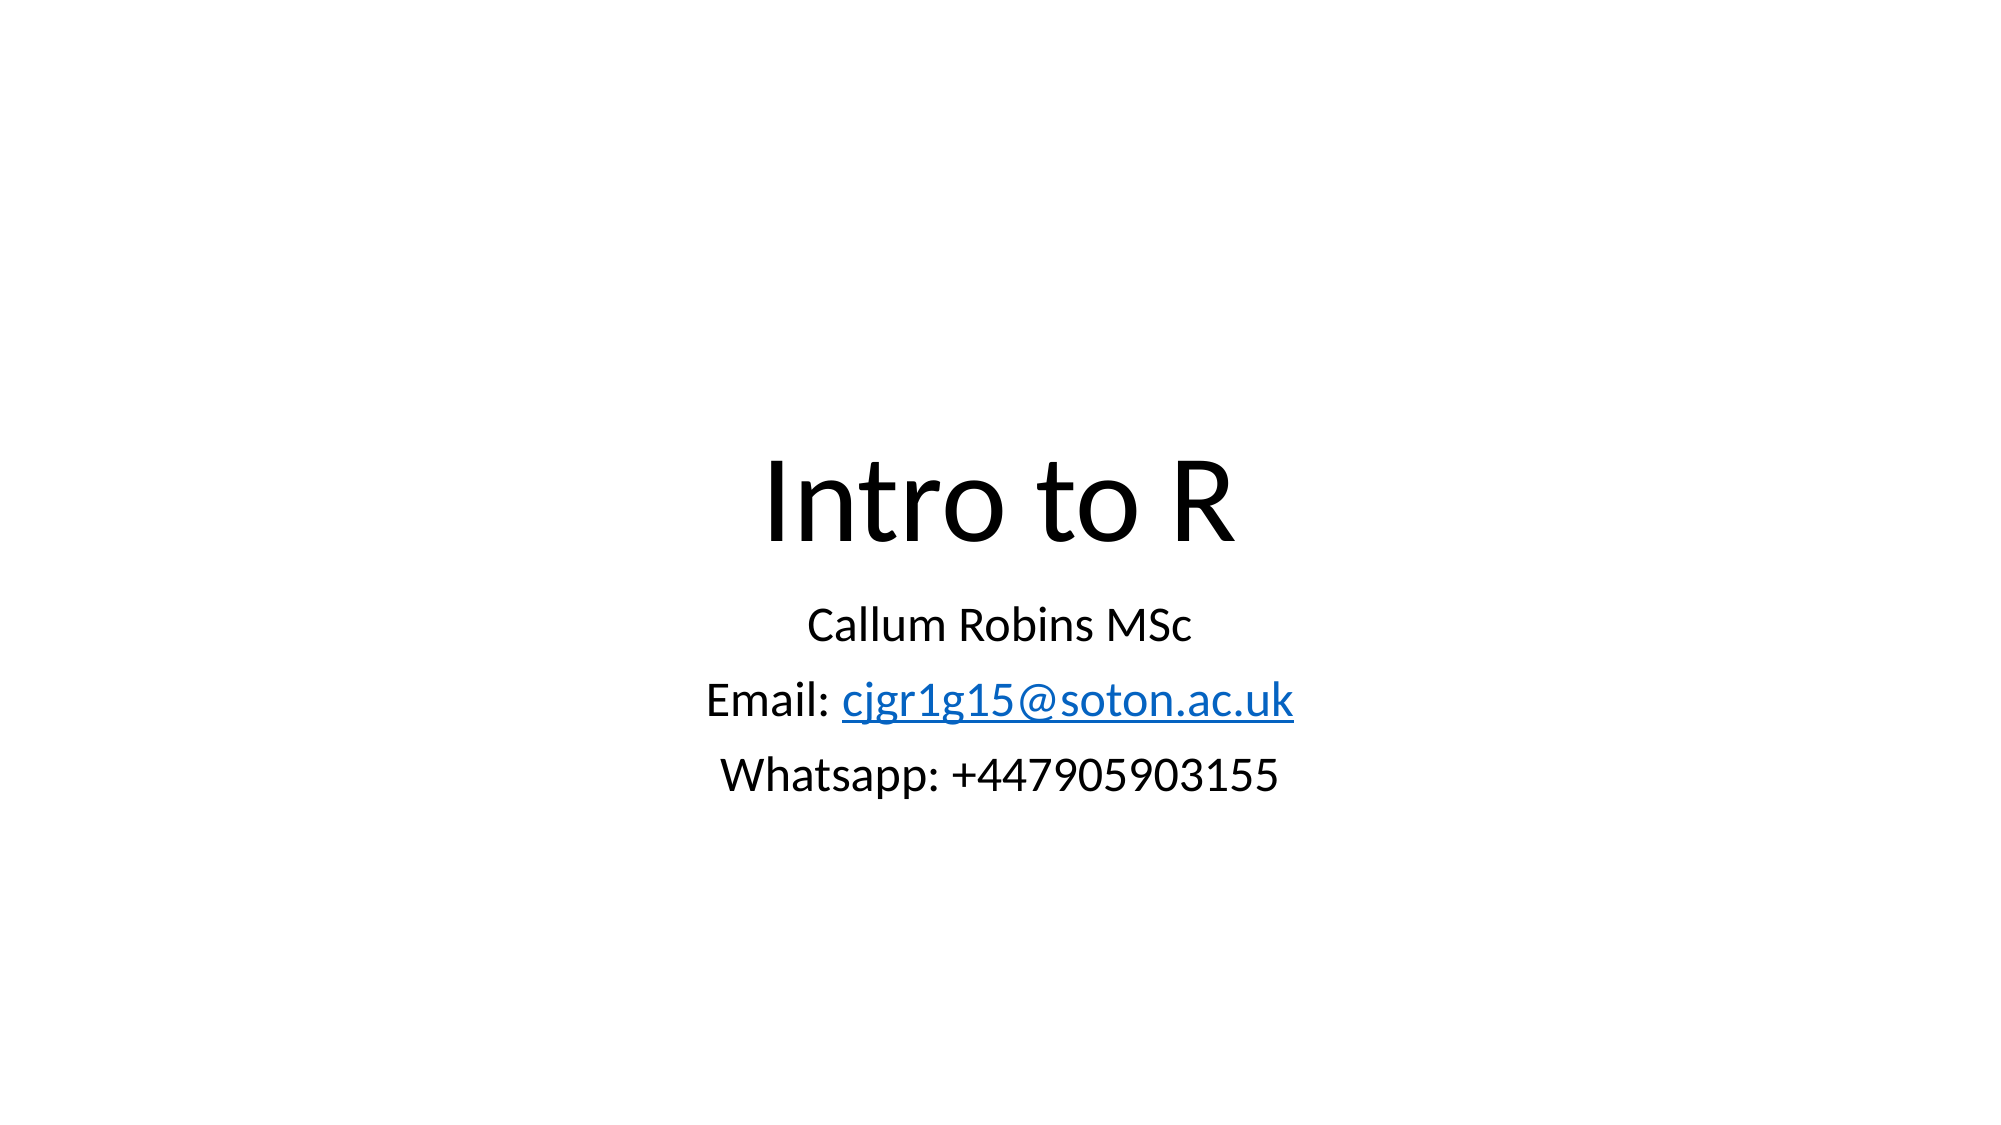

# Intro to R
Callum Robins MSc
Email: cjgr1g15@soton.ac.uk
Whatsapp: +447905903155